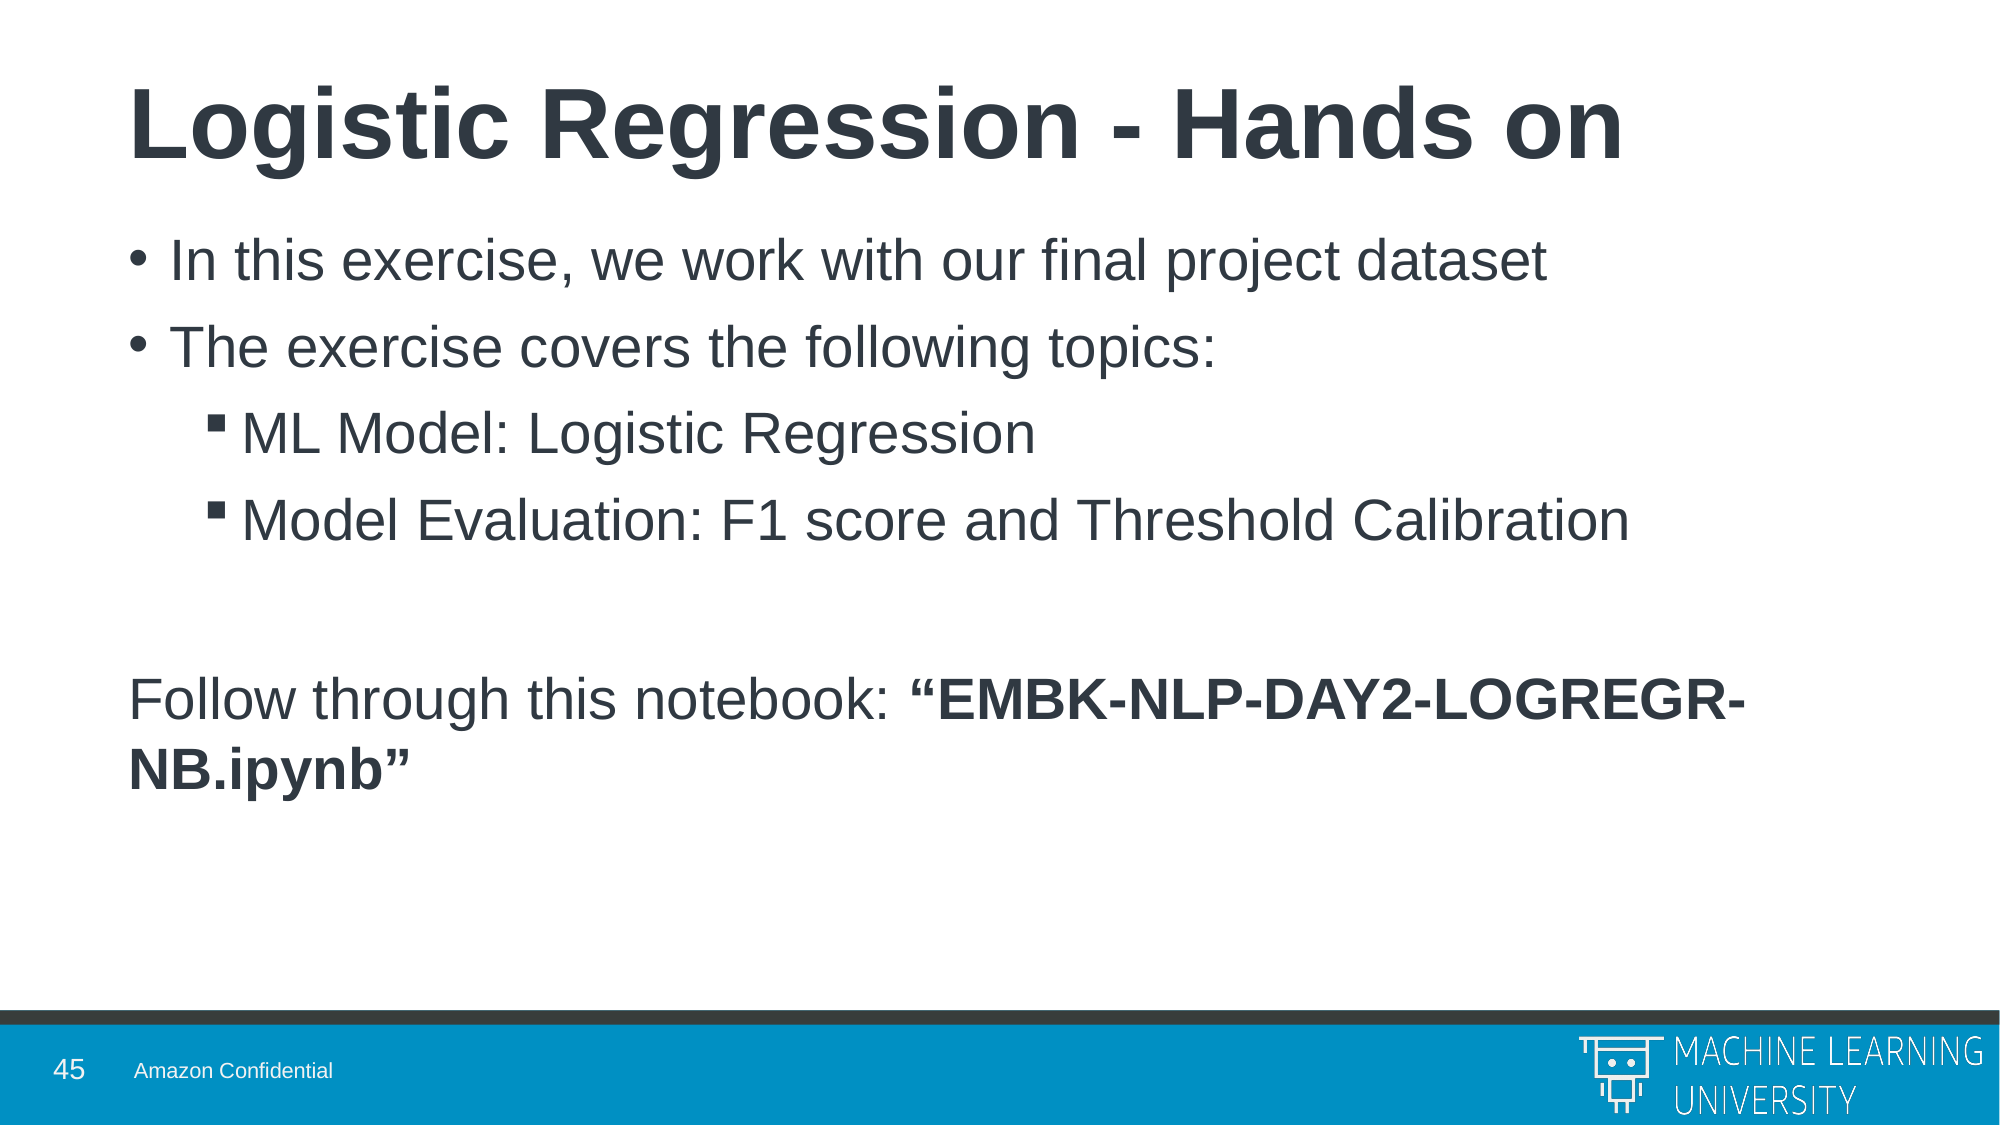

# Logistic Regression - Hands on
In this exercise, we work with our final project dataset
The exercise covers the following topics:
ML Model: Logistic Regression
Model Evaluation: F1 score and Threshold Calibration

Follow through this notebook: “EMBK-NLP-DAY2-LOGREGR-NB.ipynb”